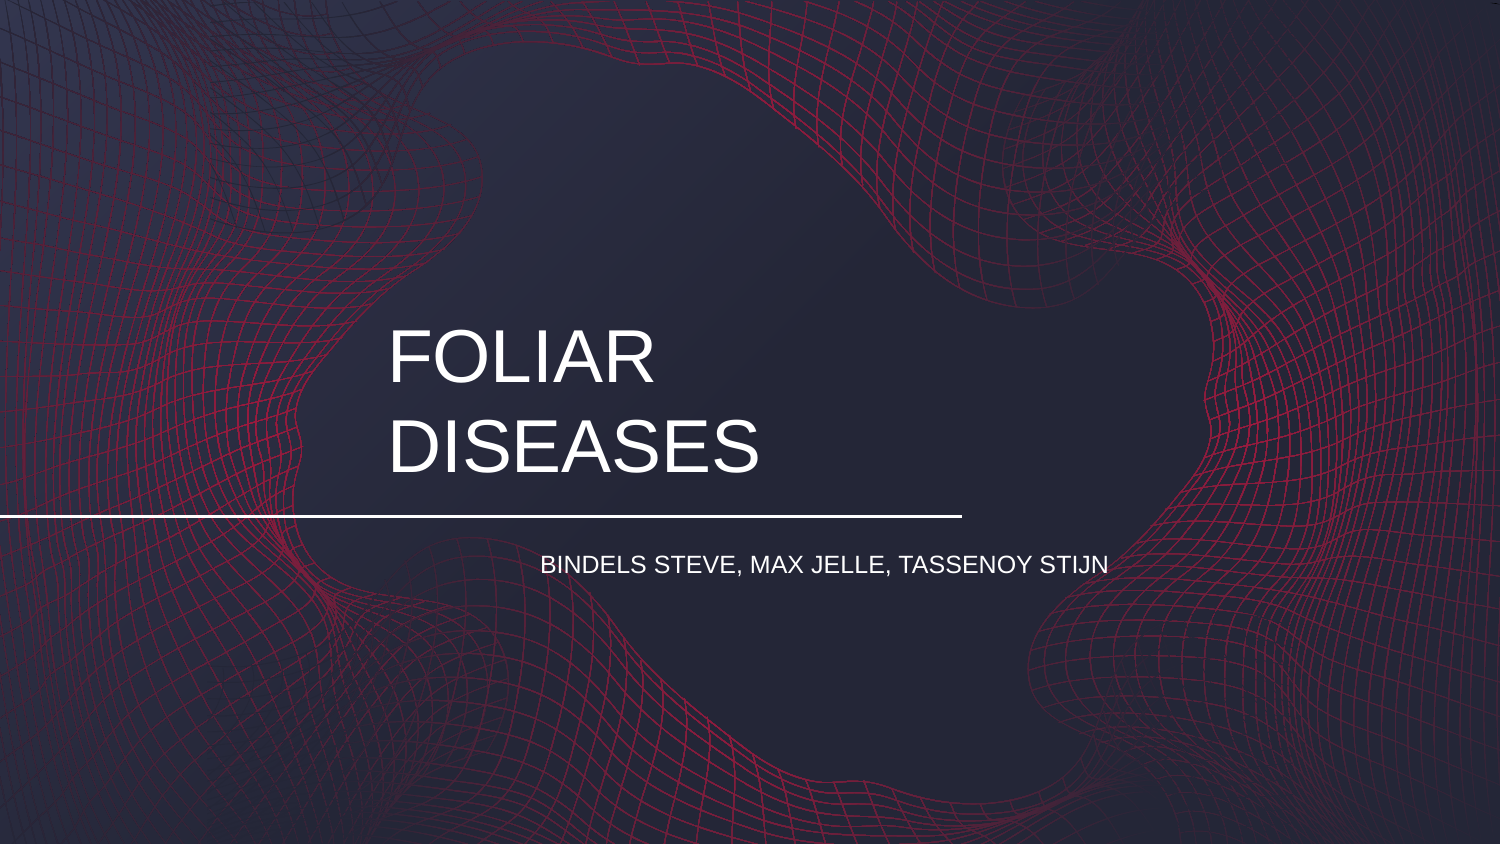

# FOLIAR DISEASES
BINDELS STEVE, MAX JELLE, TASSENOY STIJN